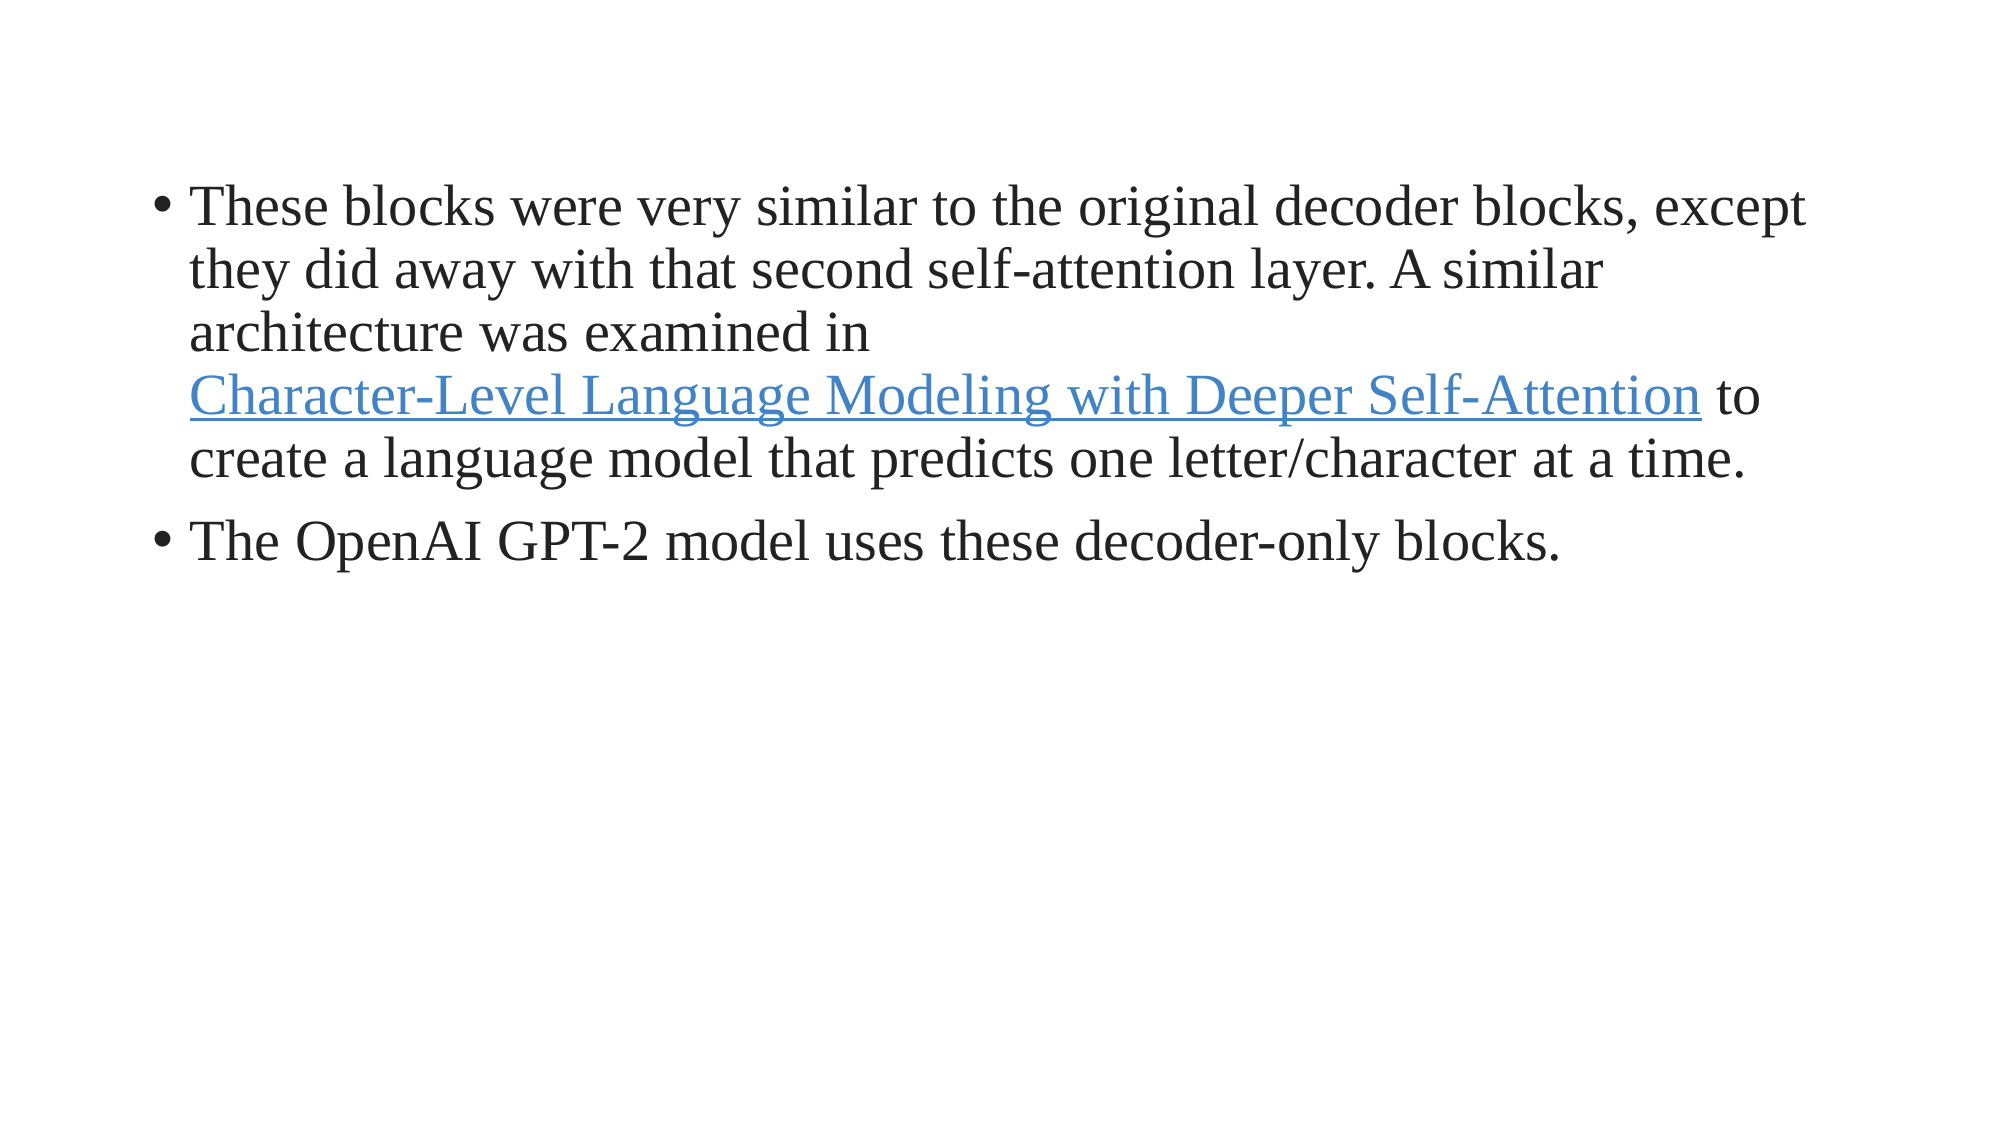

These blocks were very similar to the original decoder blocks, except they did away with that second self-attention layer. A similar architecture was examined in Character-Level Language Modeling with Deeper Self-Attention to create a language model that predicts one letter/character at a time.
The OpenAI GPT-2 model uses these decoder-only blocks.